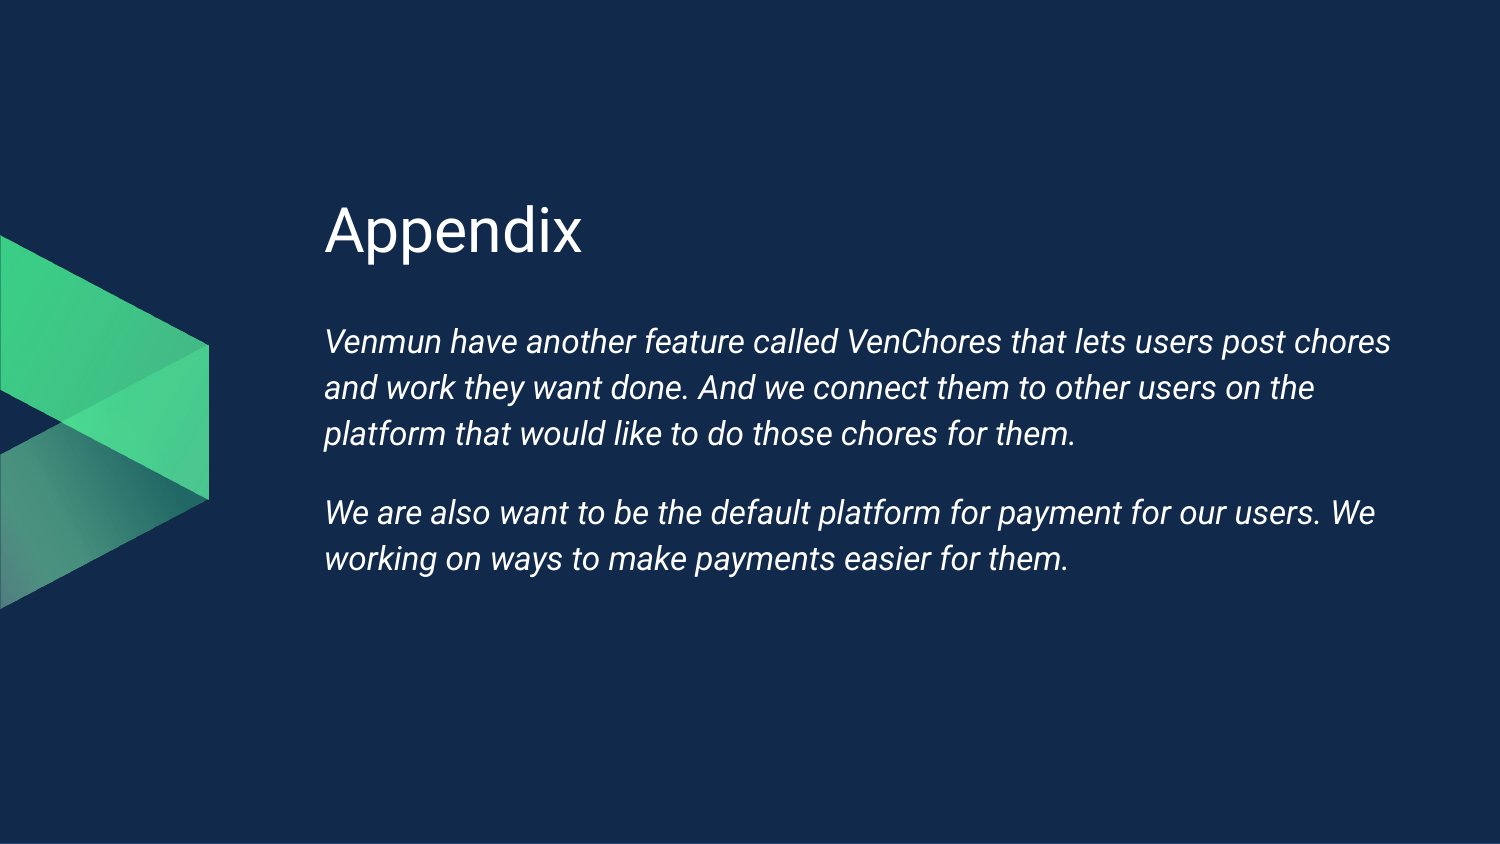

# Appendix
Venmun have another feature called VenChores that lets users post chores and work they want done. And we connect them to other users on the platform that would like to do those chores for them.
We are also want to be the default platform for payment for our users. We working on ways to make payments easier for them.